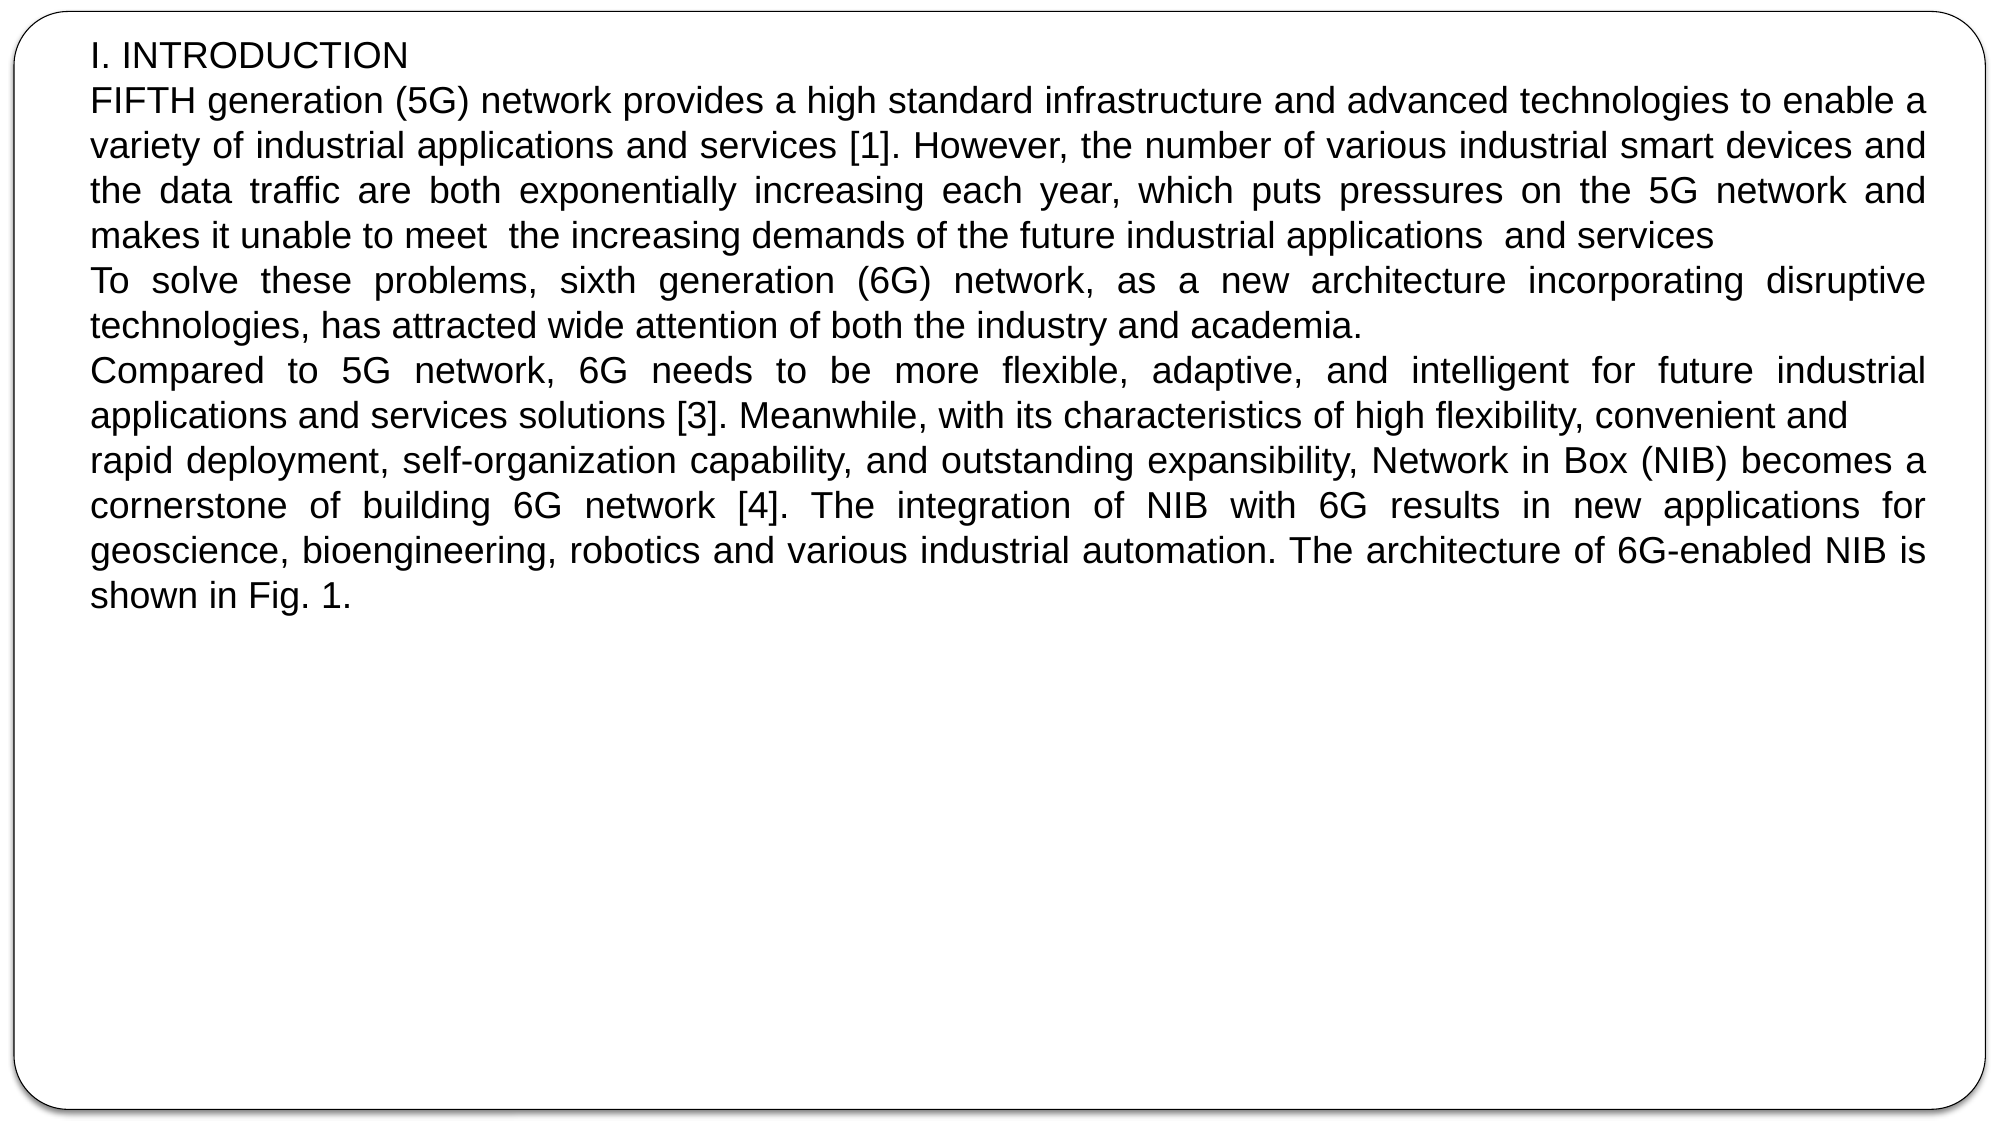

I. INTRODUCTION
FIFTH generation (5G) network provides a high standard infrastructure and advanced technologies to enable a variety of industrial applications and services [1]. However, the number of various industrial smart devices and the data traffic are both exponentially increasing each year, which puts pressures on the 5G network and makes it unable to meet  the increasing demands of the future industrial applications  and services
To solve these problems, sixth generation (6G) network, as a new architecture incorporating disruptive technologies, has attracted wide attention of both the industry and academia.
Compared to 5G network, 6G needs to be more flexible, adaptive, and intelligent for future industrial applications and services solutions [3]. Meanwhile, with its characteristics of high flexibility, convenient and
rapid deployment, self-organization capability, and outstanding expansibility, Network in Box (NIB) becomes a cornerstone of building 6G network [4]. The integration of NIB with 6G results in new applications for geoscience, bioengineering, robotics and various industrial automation. The architecture of 6G-enabled NIB is shown in Fig. 1.